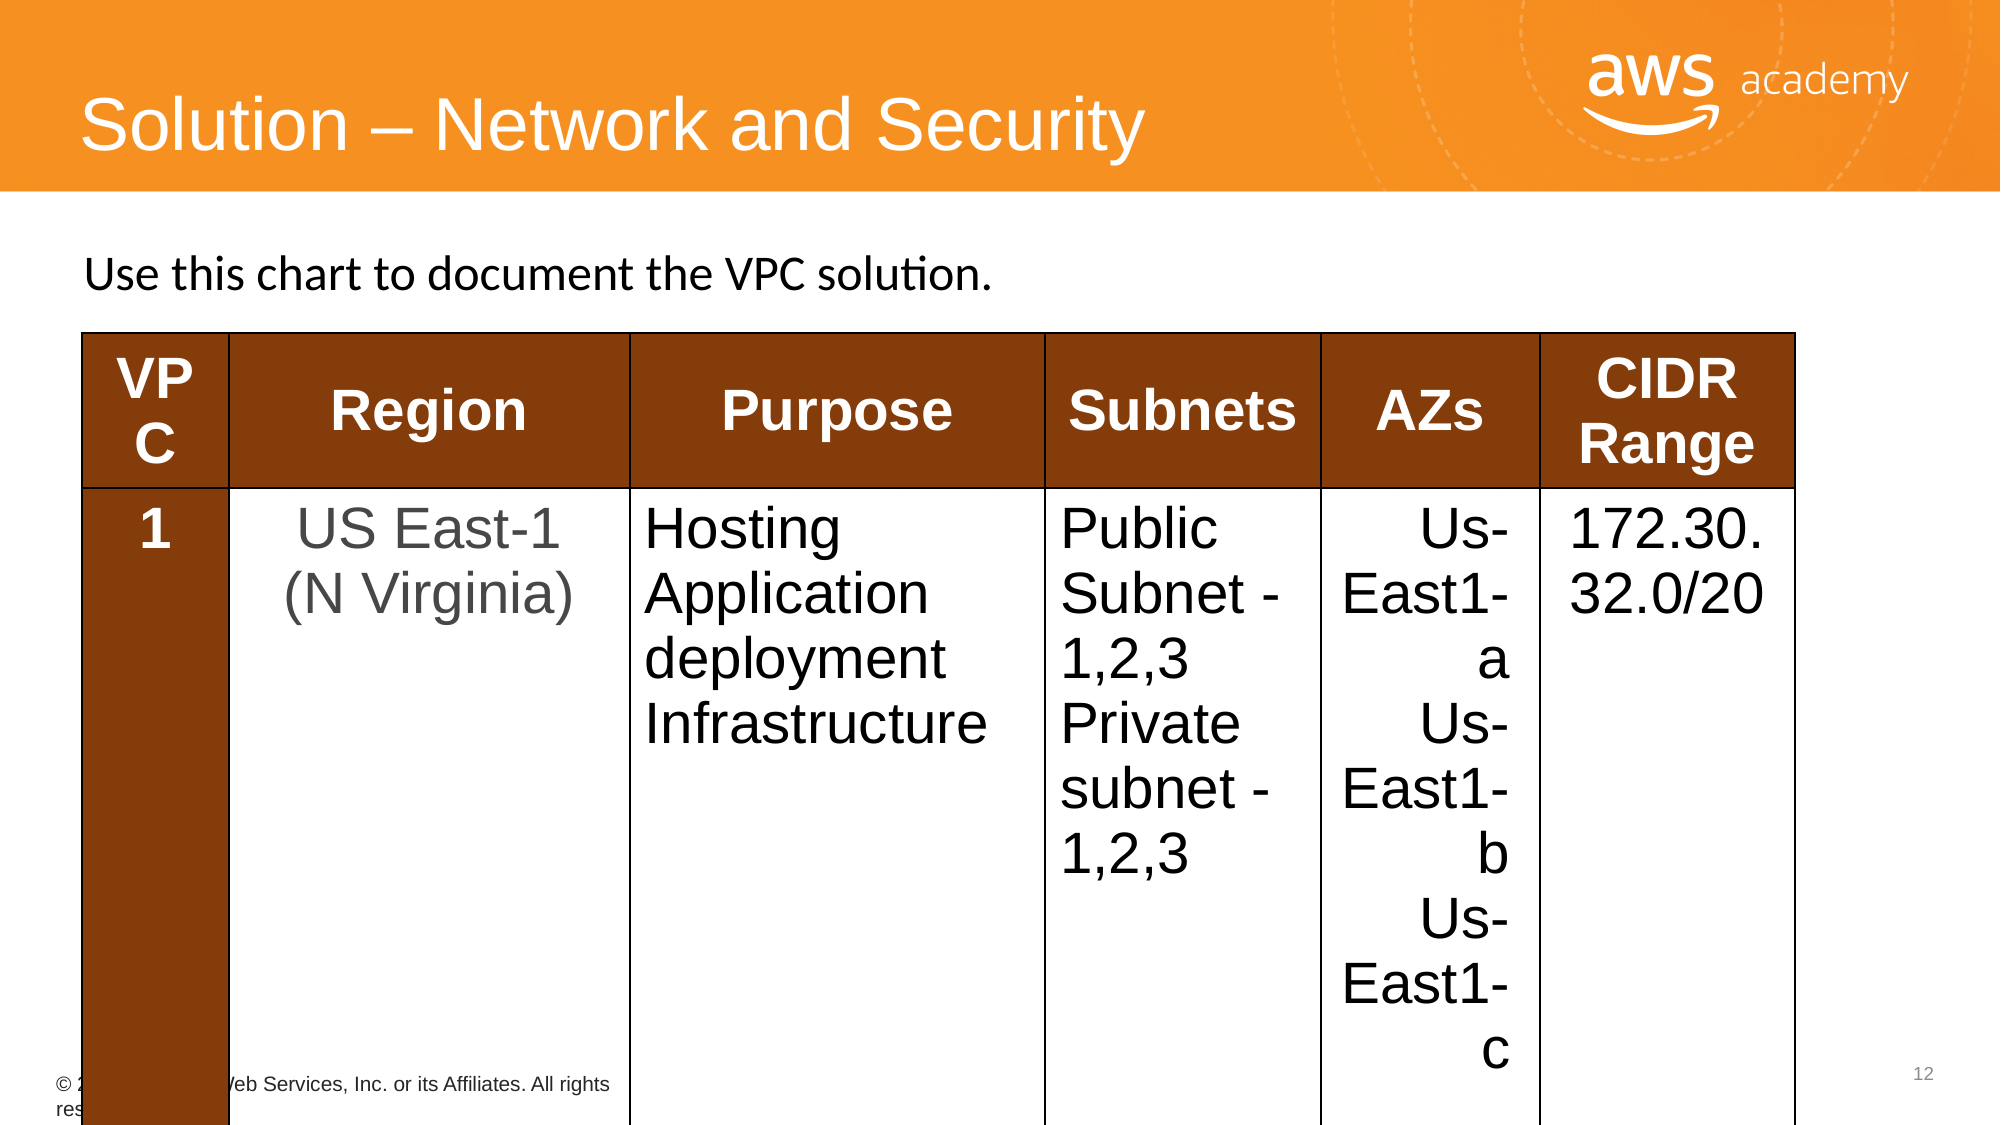

Solution – Network and Security
Use this chart to document the VPC solution.
| VPC | Region | Purpose | Subnets | AZs | CIDR Range |
| --- | --- | --- | --- | --- | --- |
| 1 | US East-1 (N Virginia) | Hosting Application deployment Infrastructure | Public Subnet -1,2,3 Private subnet - 1,2,3 | Us- East1-a Us- East1-b Us-East1-c | 172.30. 32.0/20 |
12